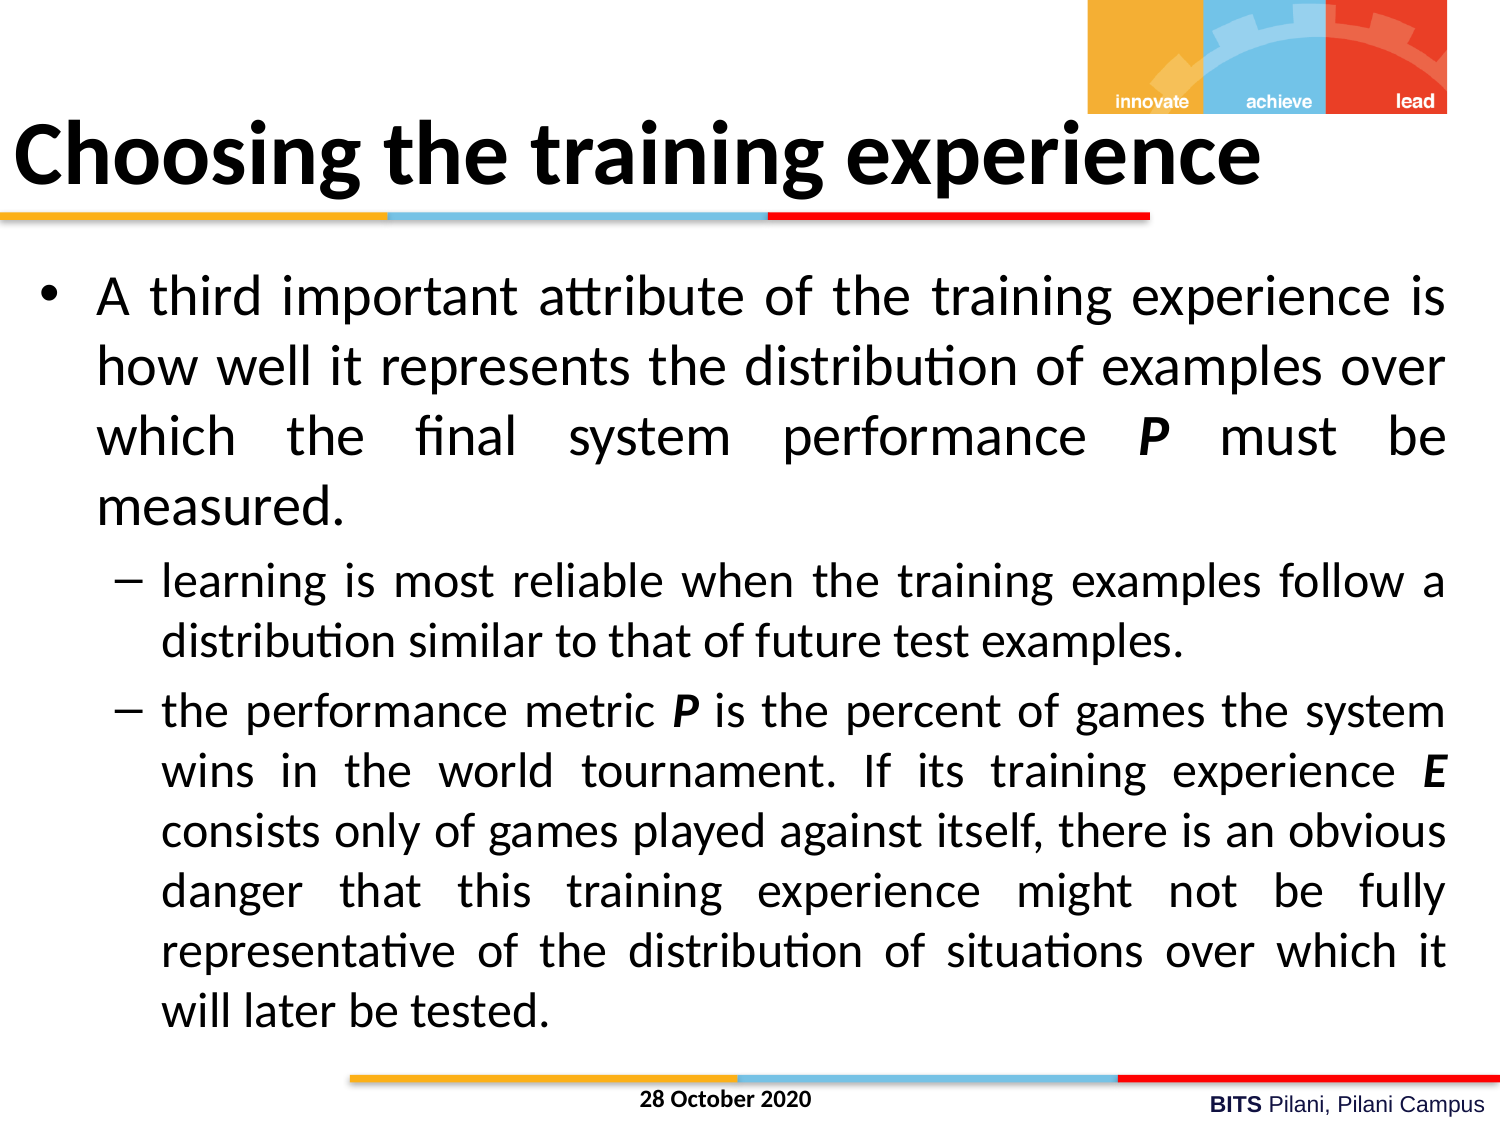

# Choosing the training experience
A third important attribute of the training experience is how well it represents the distribution of examples over which the final system performance P must be measured.
learning is most reliable when the training examples follow a distribution similar to that of future test examples.
the performance metric P is the percent of games the system wins in the world tournament. If its training experience E consists only of games played against itself, there is an obvious danger that this training experience might not be fully representative of the distribution of situations over which it will later be tested.
28 October 2020